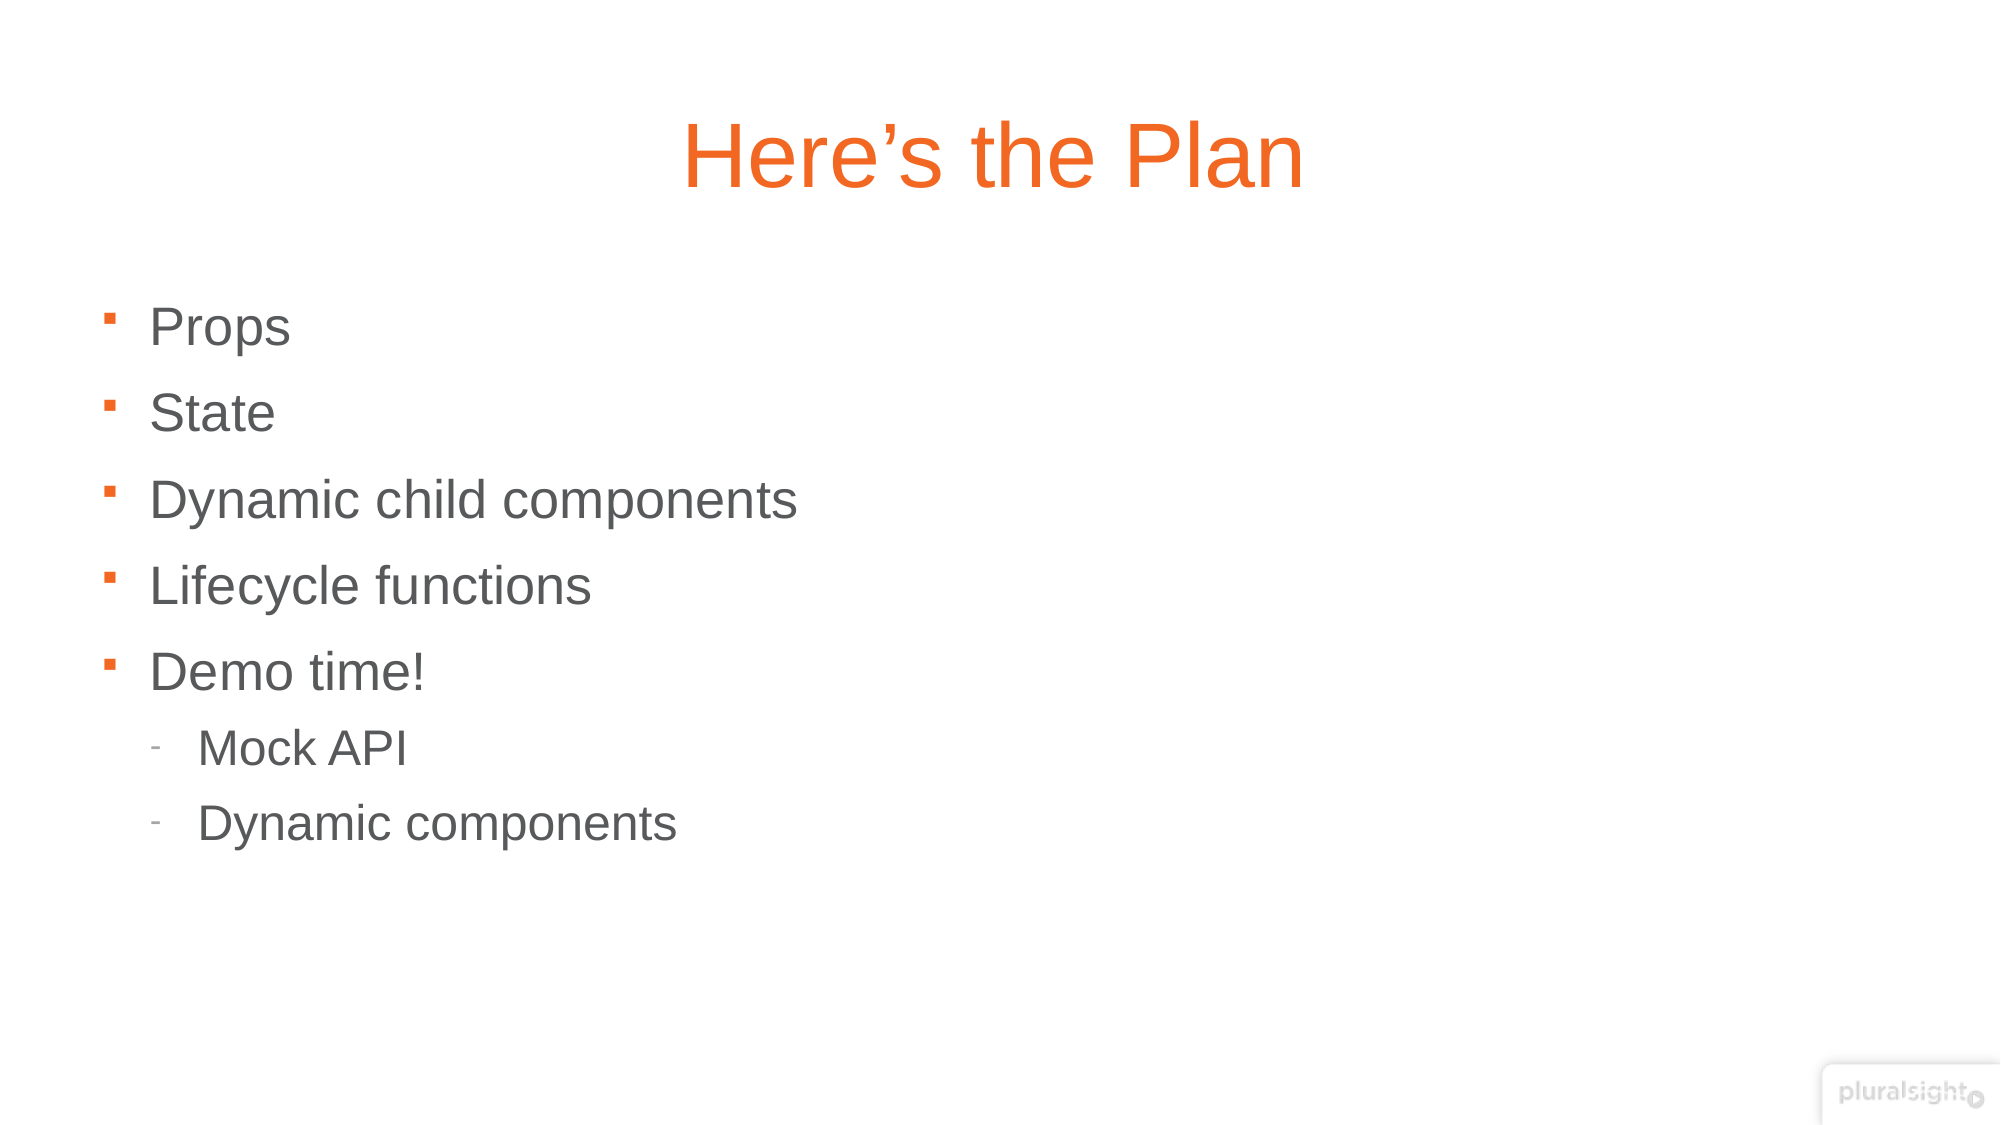

# Here’s the Plan
Props
State
Dynamic child components
Lifecycle functions
Demo time!
Mock API
Dynamic components